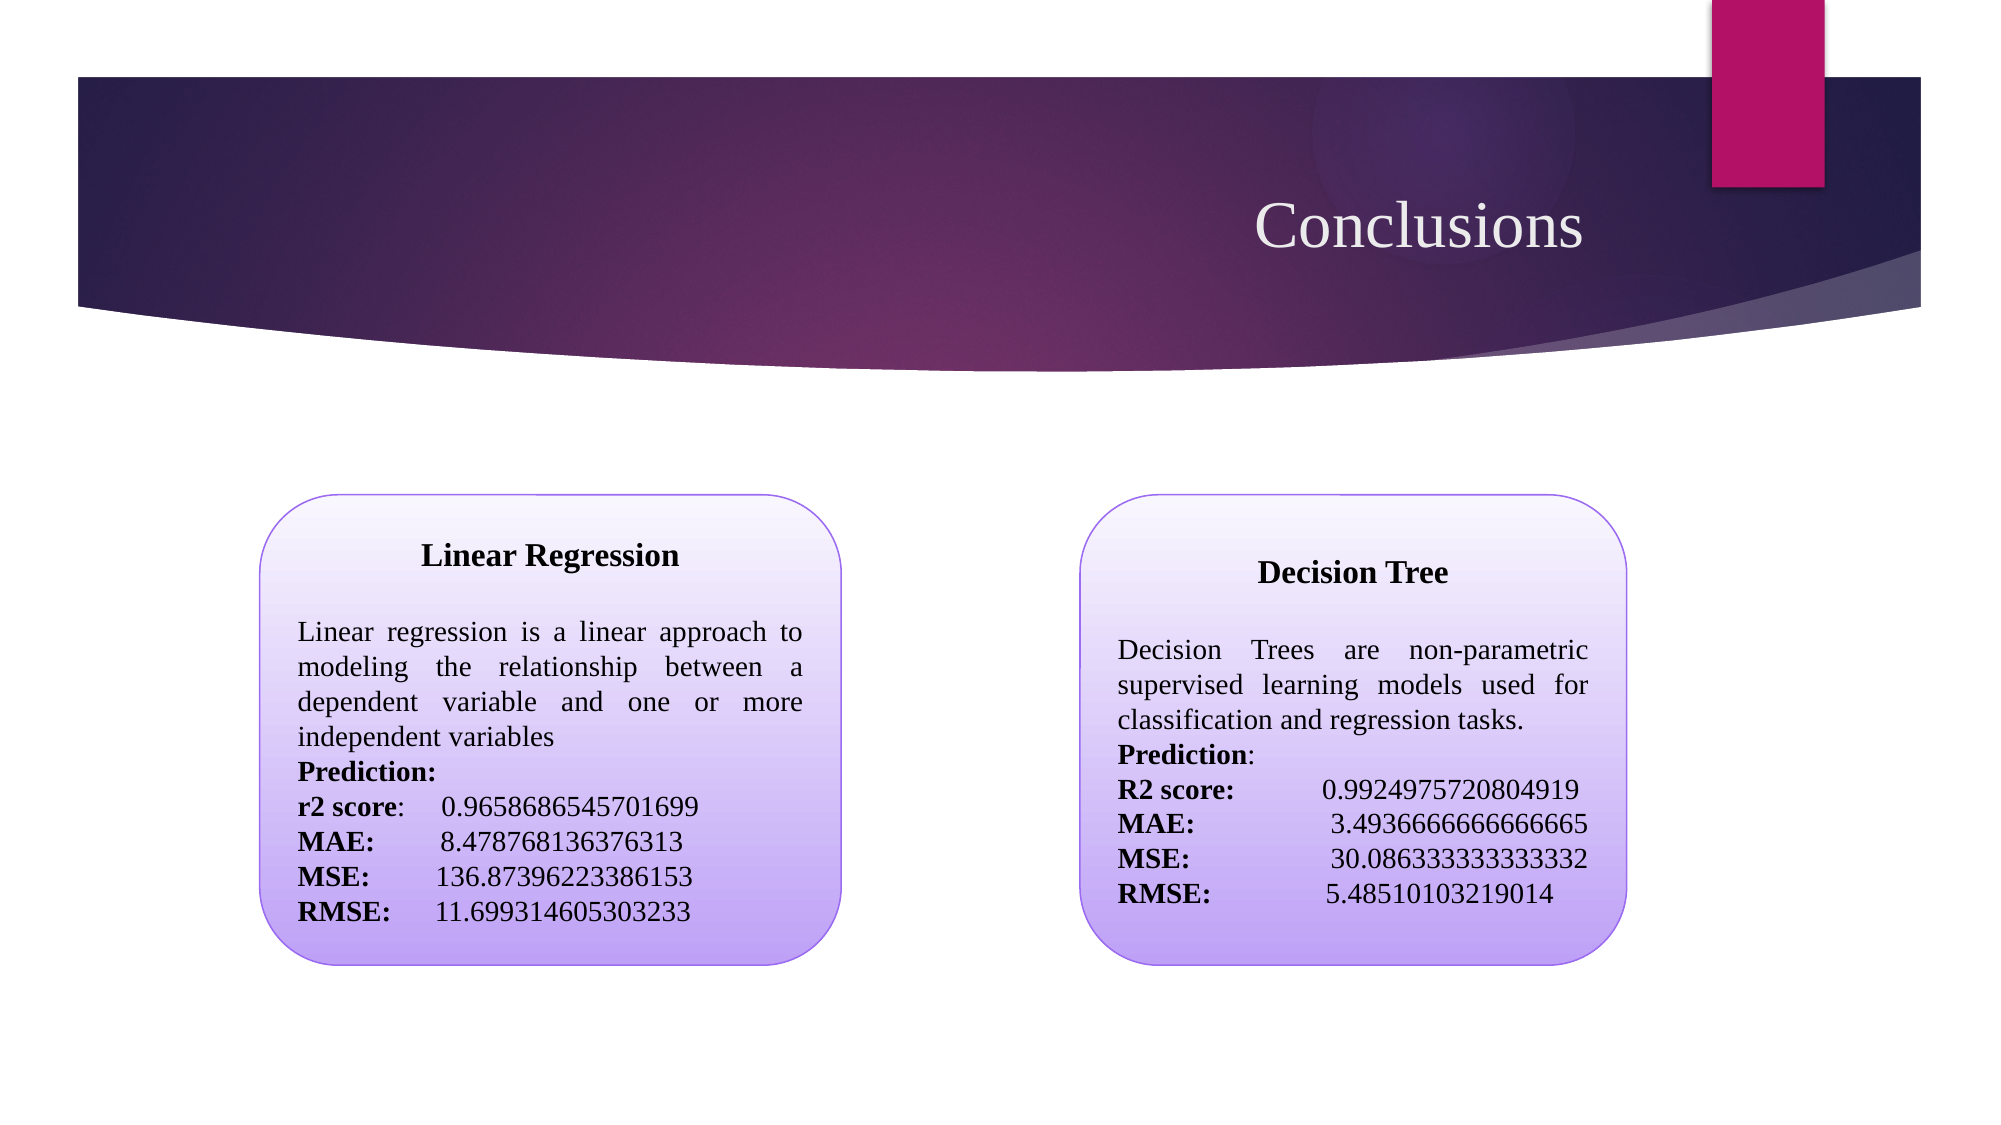

# Conclusions

Decision Tree

Decision Trees are non-parametric supervised learning models used for classification and regression tasks.
Prediction:
R2 score:            0.9924975720804919
MAE: 	        3.4936666666666665
MSE: 	        30.086333333333332
RMSE:	        5.48510103219014
Linear Regression

Linear regression is a linear approach to modeling the relationship between a dependent variable and one or more independent variables
Prediction:
r2 score:     0.9658686545701699
MAE:         8.478768136376313
MSE:         136.87396223386153
RMSE:      11.699314605303233